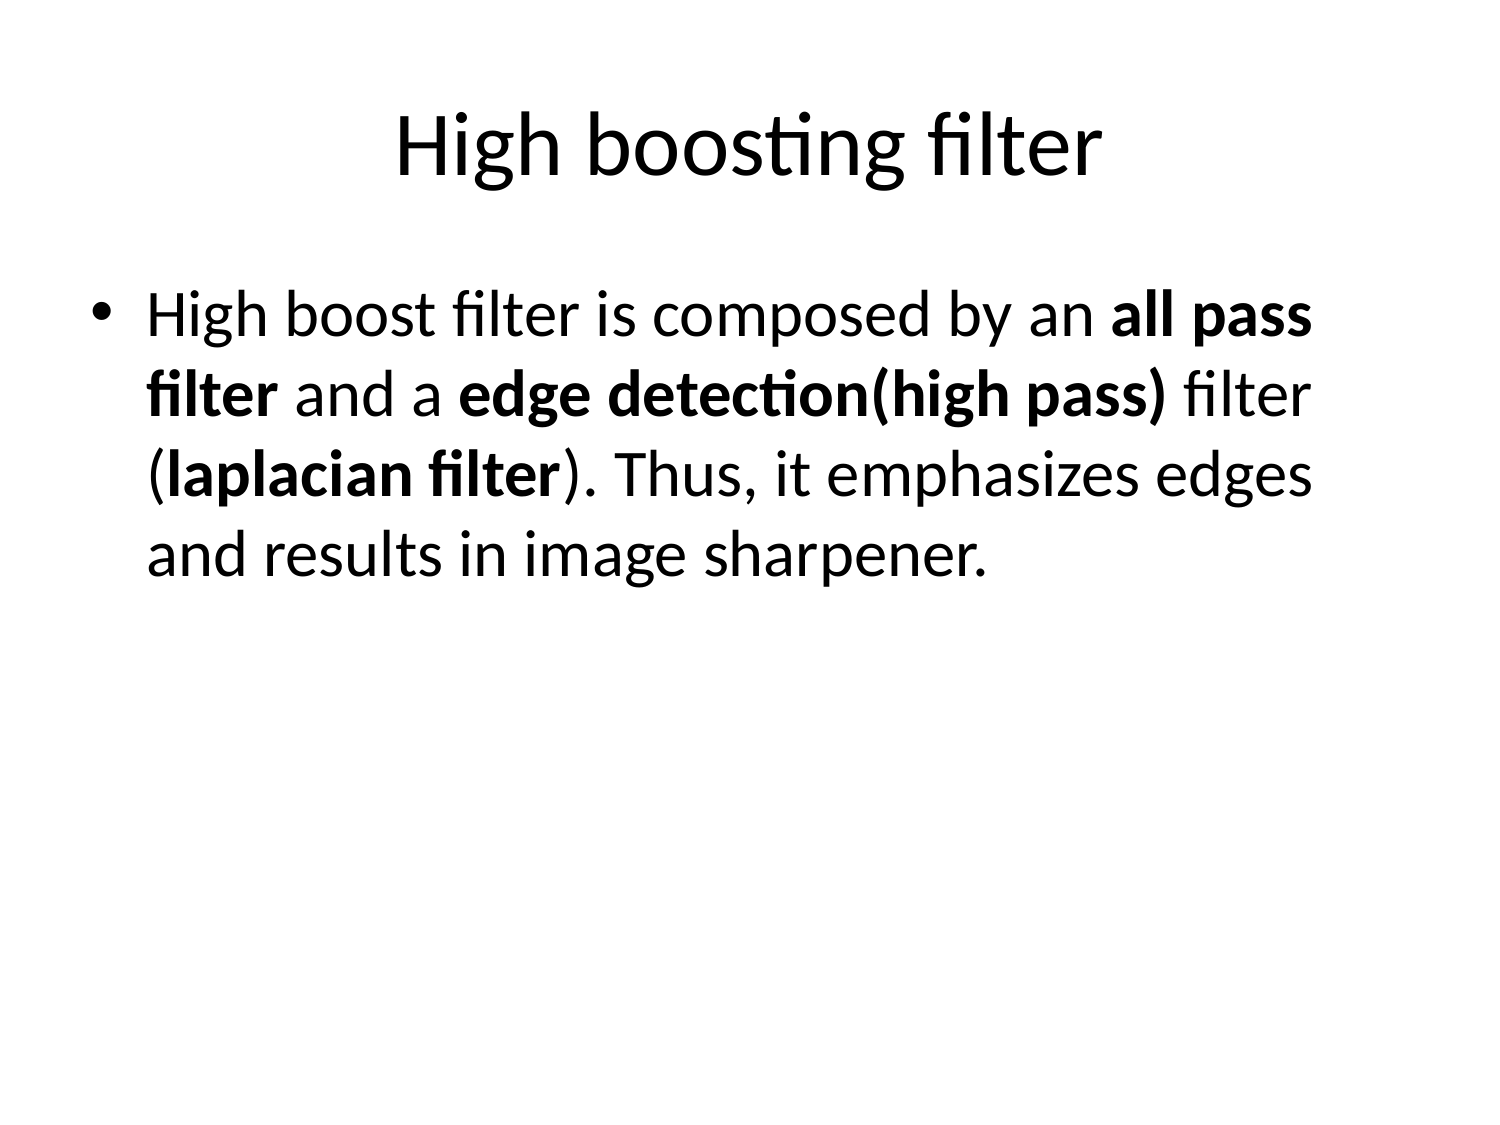

# High boosting filter
High boost filter is composed by an all pass filter and a edge detection(high pass) filter (laplacian filter). Thus, it emphasizes edges and results in image sharpener.